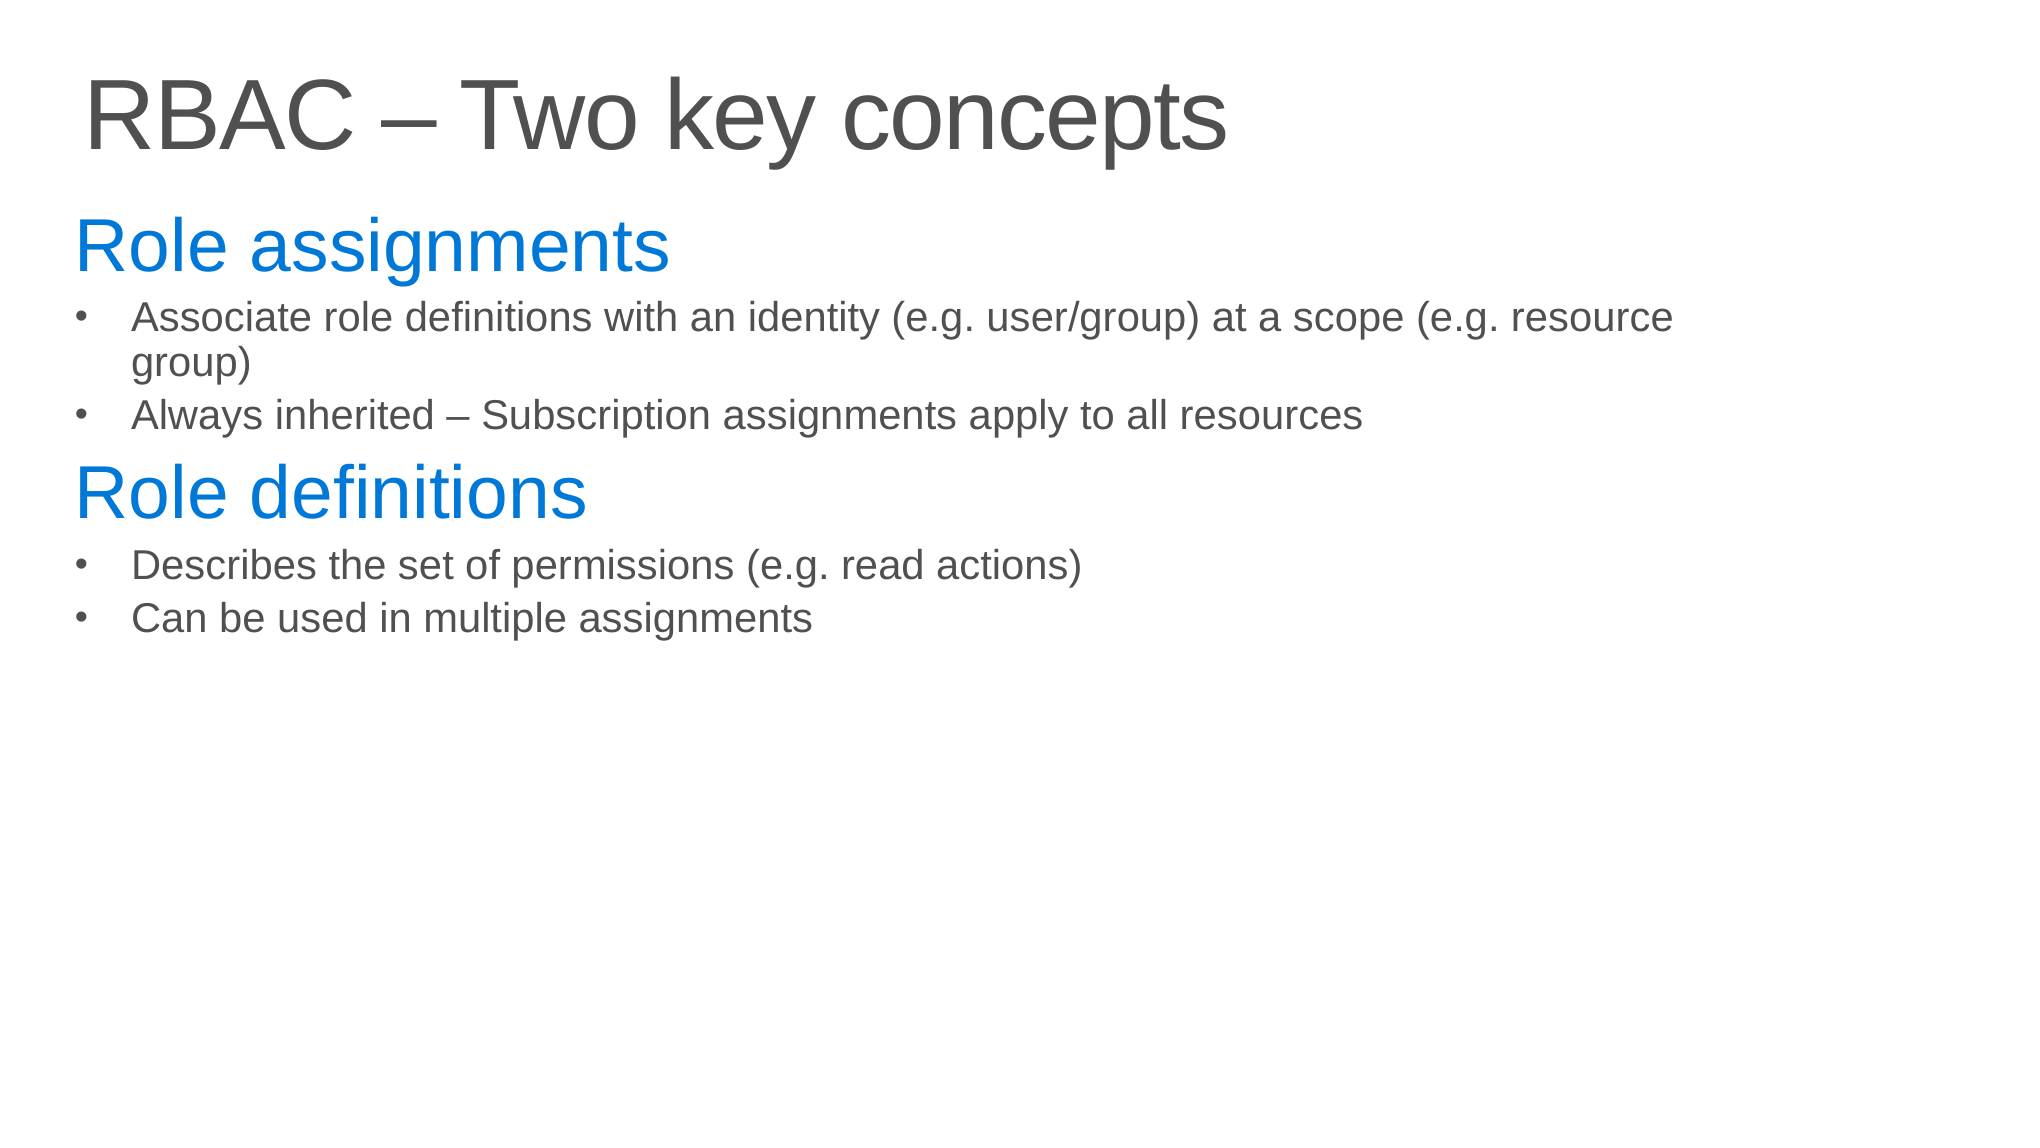

# RBAC – Two key concepts
Role assignments
Associate role definitions with an identity (e.g. user/group) at a scope (e.g. resource group)
Always inherited – Subscription assignments apply to all resources
Role definitions
Describes the set of permissions (e.g. read actions)
Can be used in multiple assignments